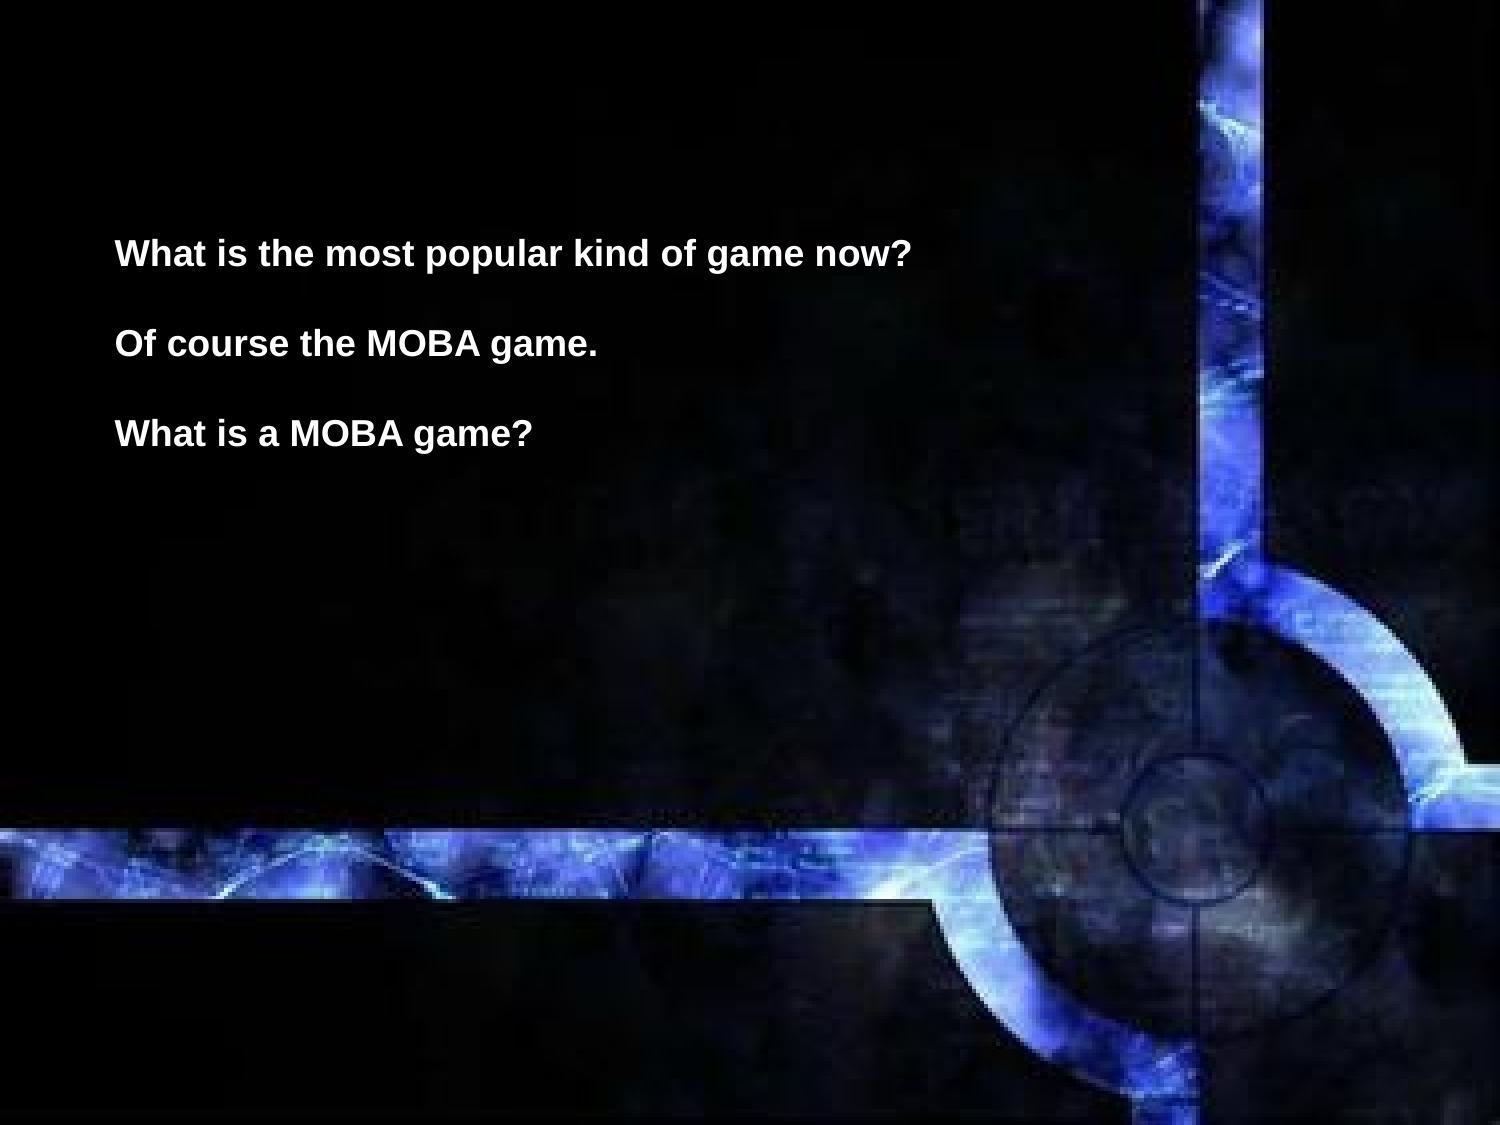

What is the most popular kind of game now?

Of course the MOBA game.

What is a MOBA game?